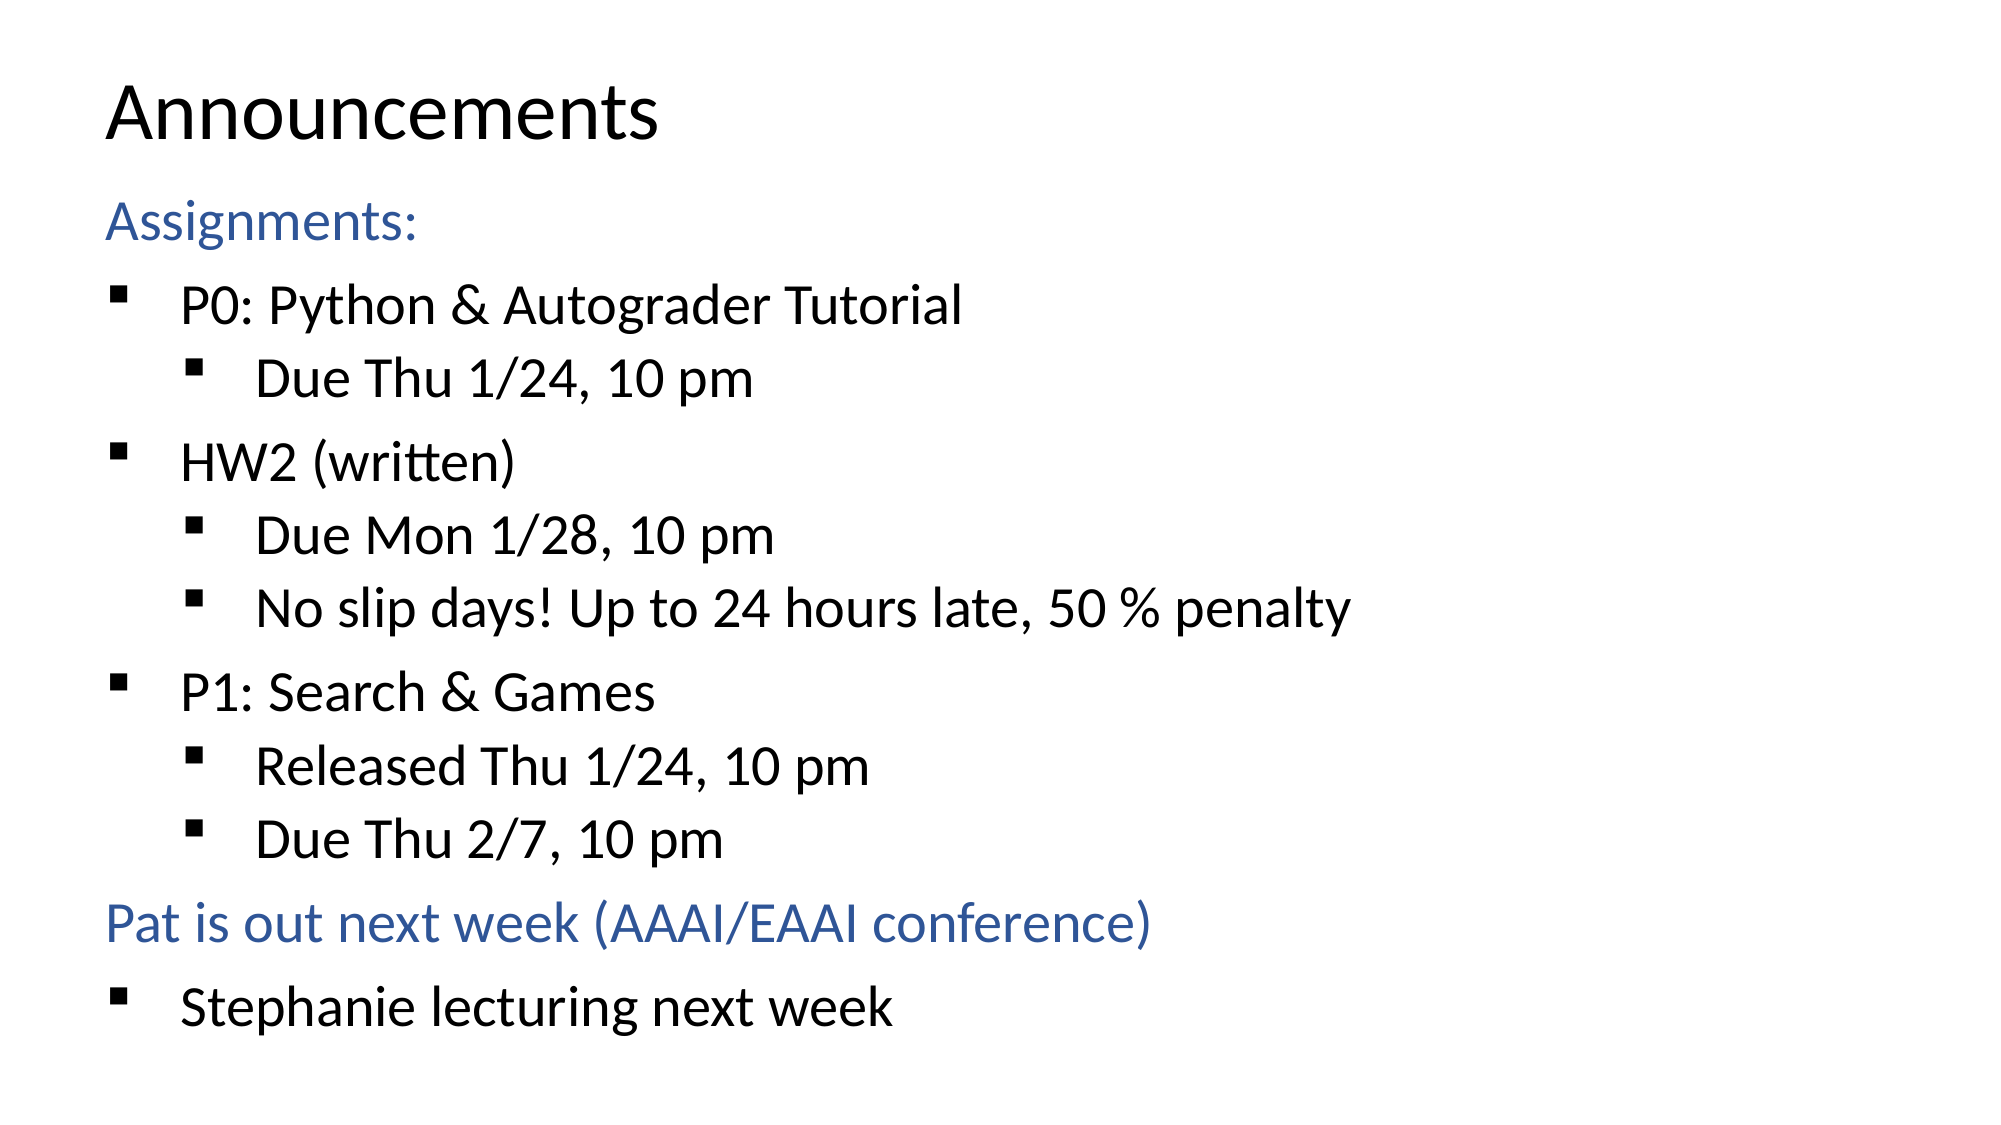

# Announcements
Assignments:
P0: Python & Autograder Tutorial
Due Thu 1/24, 10 pm
HW2 (written)
Due Mon 1/28, 10 pm
No slip days! Up to 24 hours late, 50 % penalty
P1: Search & Games
Released Thu 1/24, 10 pm
Due Thu 2/7, 10 pm
Pat is out next week (AAAI/EAAI conference)
Stephanie lecturing next week